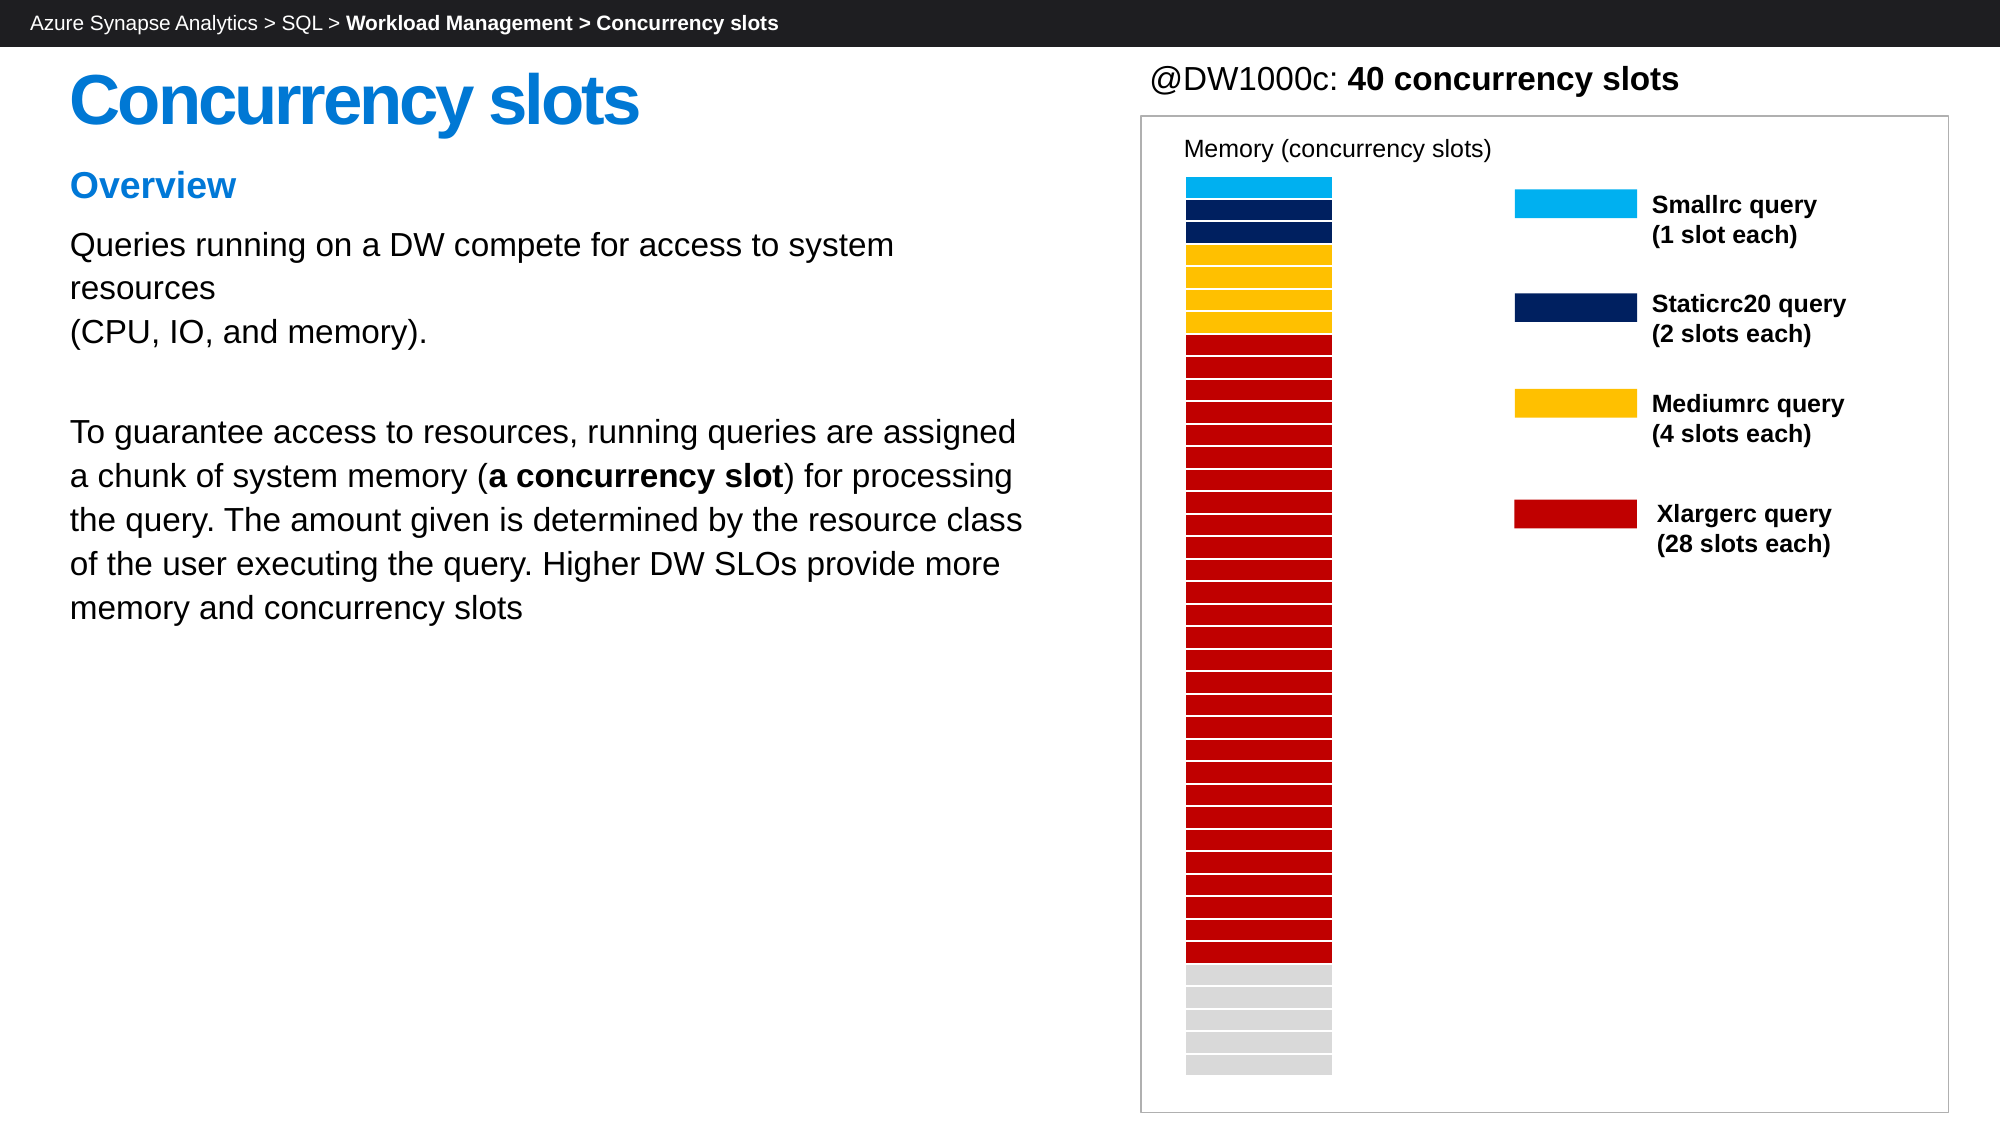

Azure Synapse Analytics > SQL > Workload Management > Concurrency slots
# Concurrency slots
@DW1000c: 40 concurrency slots

  Memory (concurrency slots)
Overview
Queries running on a DW compete for access to system resources
(CPU, IO, and memory).
To guarantee access to resources, running queries are assigned a chunk of system memory (a concurrency slot) for processing the query. The amount given is determined by the resource class of the user executing the query. Higher DW SLOs provide more memory and concurrency slots
|  |
| --- |
|  |
| --- |
|  |
|  |
|  |
|  |
| --- |
|  |
|  |
|  |
|  |
|  |
|  |
|  |
|  |
|  |
|  |
|  |
|  |
|  |
|  |
|  |
|  |
| --- |
|  |
|  |
|  |
|  |
|  |
|  |
|  |
|  |
|  |
|  |
|  |
|  |
|  |
|  |
|  |
|  |
|  |
|  |
|  |
|  |
|  |
|  |
|  |
|  |
|  |
|  |
|  |
|  |
|  |
|  |
|  |
|  |
| --- |
|  |
|  |
|  |
|  |
|  |
|  |
|  |
|  |
|  |
|  |
|  |
|  |
|  |
|  |
|  |
|  |
|  |
|  |
|  |
|  |
|  |
|  |
|  |
|  |
|  |
|  |
|  |
|  |
|  |
|  |
|  |
|  |
|  |
|  |
|  |
|  |
|  |
|  |
|  |
|  |
| --- |
|  |
|  |
|  |
|  |
|  |
|  |
|  |
|  |
|  |
|  |
|  |
|  |
|  |
|  |
|  |
|  |
|  |
|  |
|  |
|  |
|  |
|  |
|  |
|  |
|  |
|  |
|  |
|  |
|  |
|  |
|  |
|  |
|  |
|  |
|  |
|  |
|  |
|  |
|  |
|  |
| --- |
|  |
|  |
|  |
|  |
|  |
|  |
|  |
|  |
|  |
|  |
|  |
|  |
|  |
|  |
|  |
|  |
|  |
|  |
|  |
|  |
|  |
|  |
|  |
|  |
|  |
|  |
|  |
|  |
|  |
|  |
|  |
|  |
|  |
|  |
|  |
|  |
|  |
|  |
|  |
|  |
| --- |
|  |
|  |
|  |
|  |
|  |
|  |
|  |
|  |
|  |
|  |
|  |
|  |
|  |
|  |
|  |
|  |
|  |
|  |
|  |
|  |
|  |
|  |
|  |
|  |
|  |
|  |
|  |
|  |
|  |
|  |
|  |
|  |
|  |
|  |
|  |
|  |
|  |
|  |
|  |
|  |
| --- |
|  |
|  |
|  |
|  |
|  |
|  |
|  |
|  |
|  |
|  |
|  |
|  |
|  |
|  |
|  |
|  |
|  |
|  |
|  |
|  |
|  |
|  |
|  |
|  |
|  |
|  |
|  |
|  |
|  |
|  |
|  |
|  |
|  |
|  |
|  |
|  |
|  |
|  |
|  |
Smallrc query
(1 slot each)

Staticrc20 query
(2 slots each)

Mediumrc query
(4 slots each)

Xlargerc query
(28 slots each)